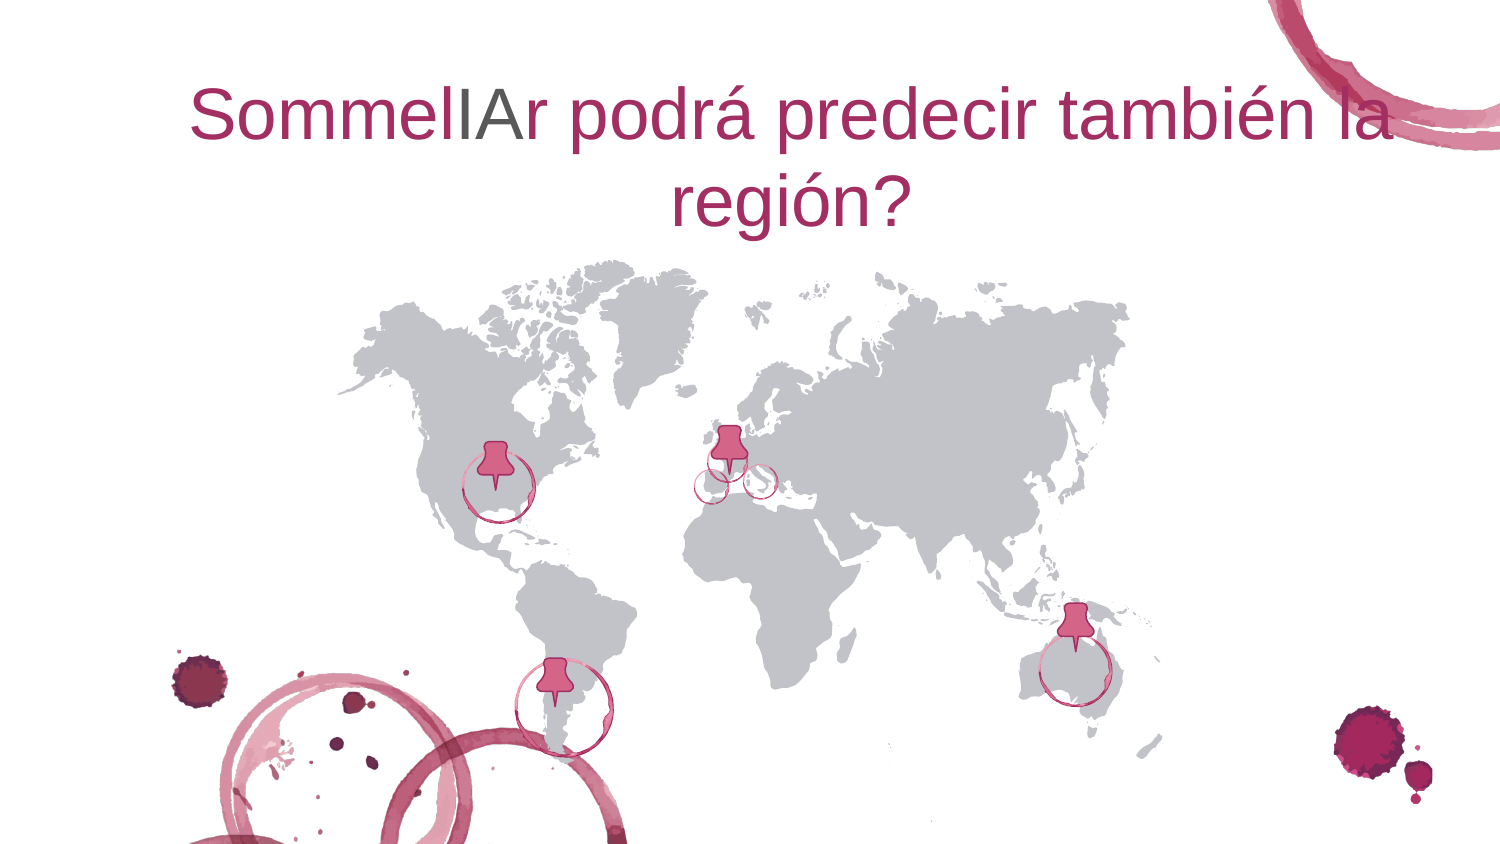

# SommelIAr podrá predecir también la región?